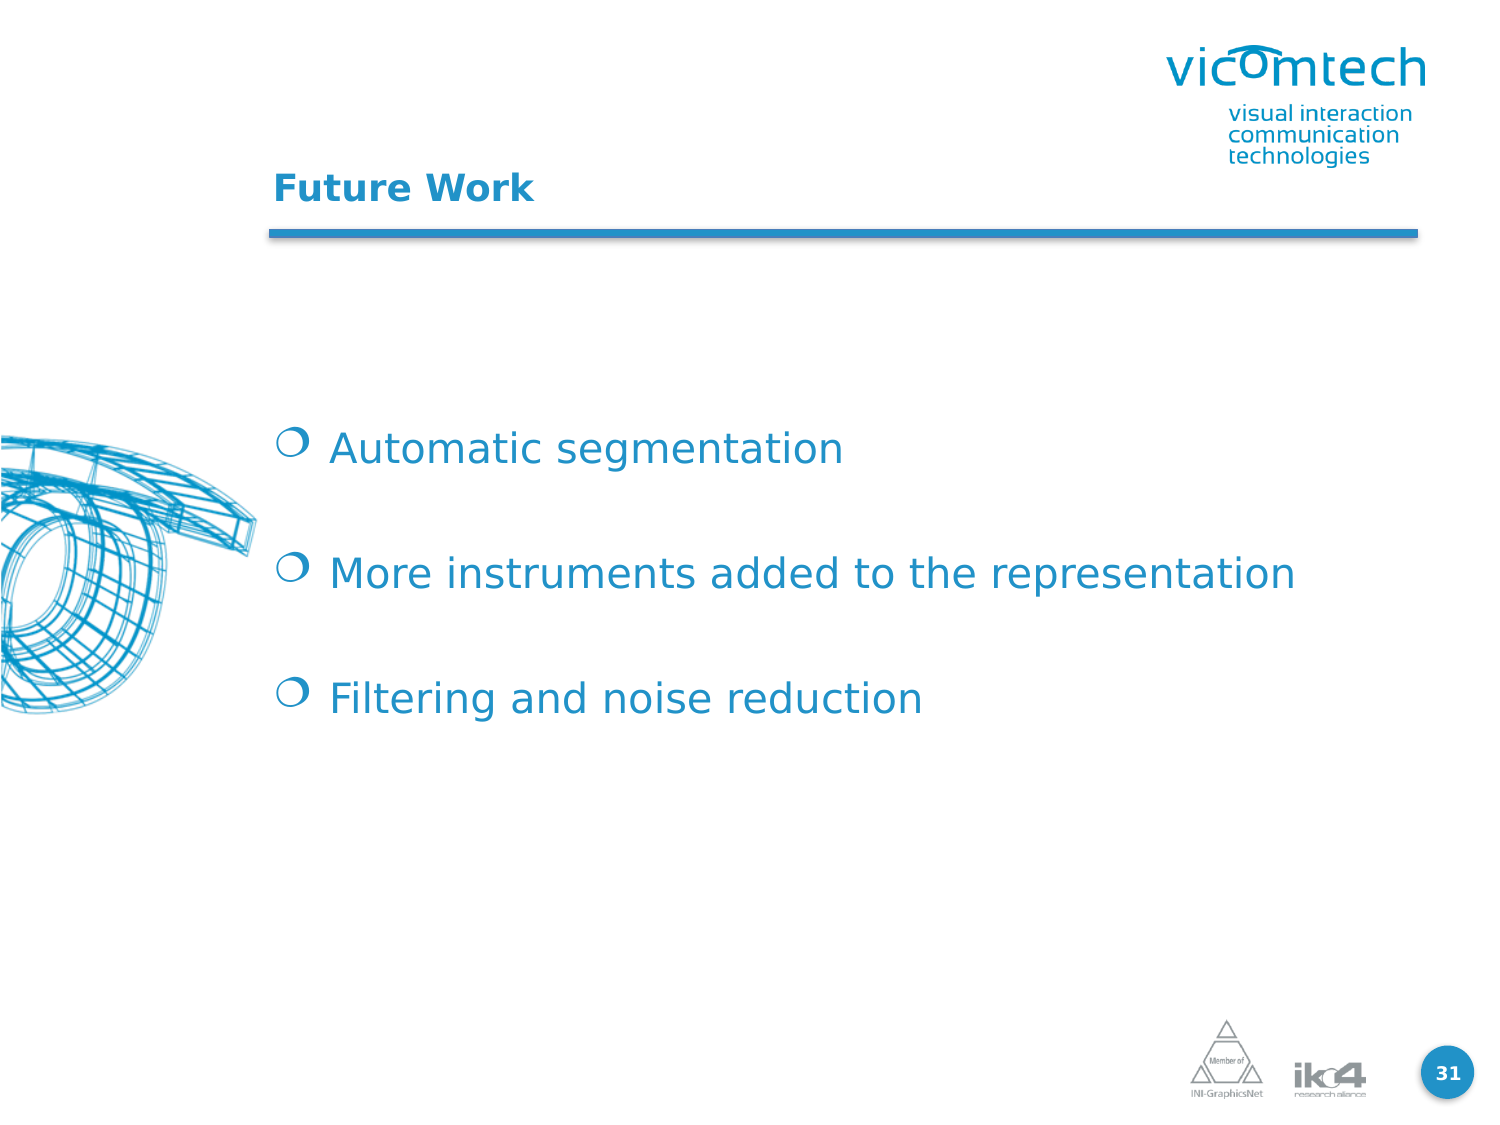

# Future Work
Automatic segmentation
More instruments added to the representation
Filtering and noise reduction
31